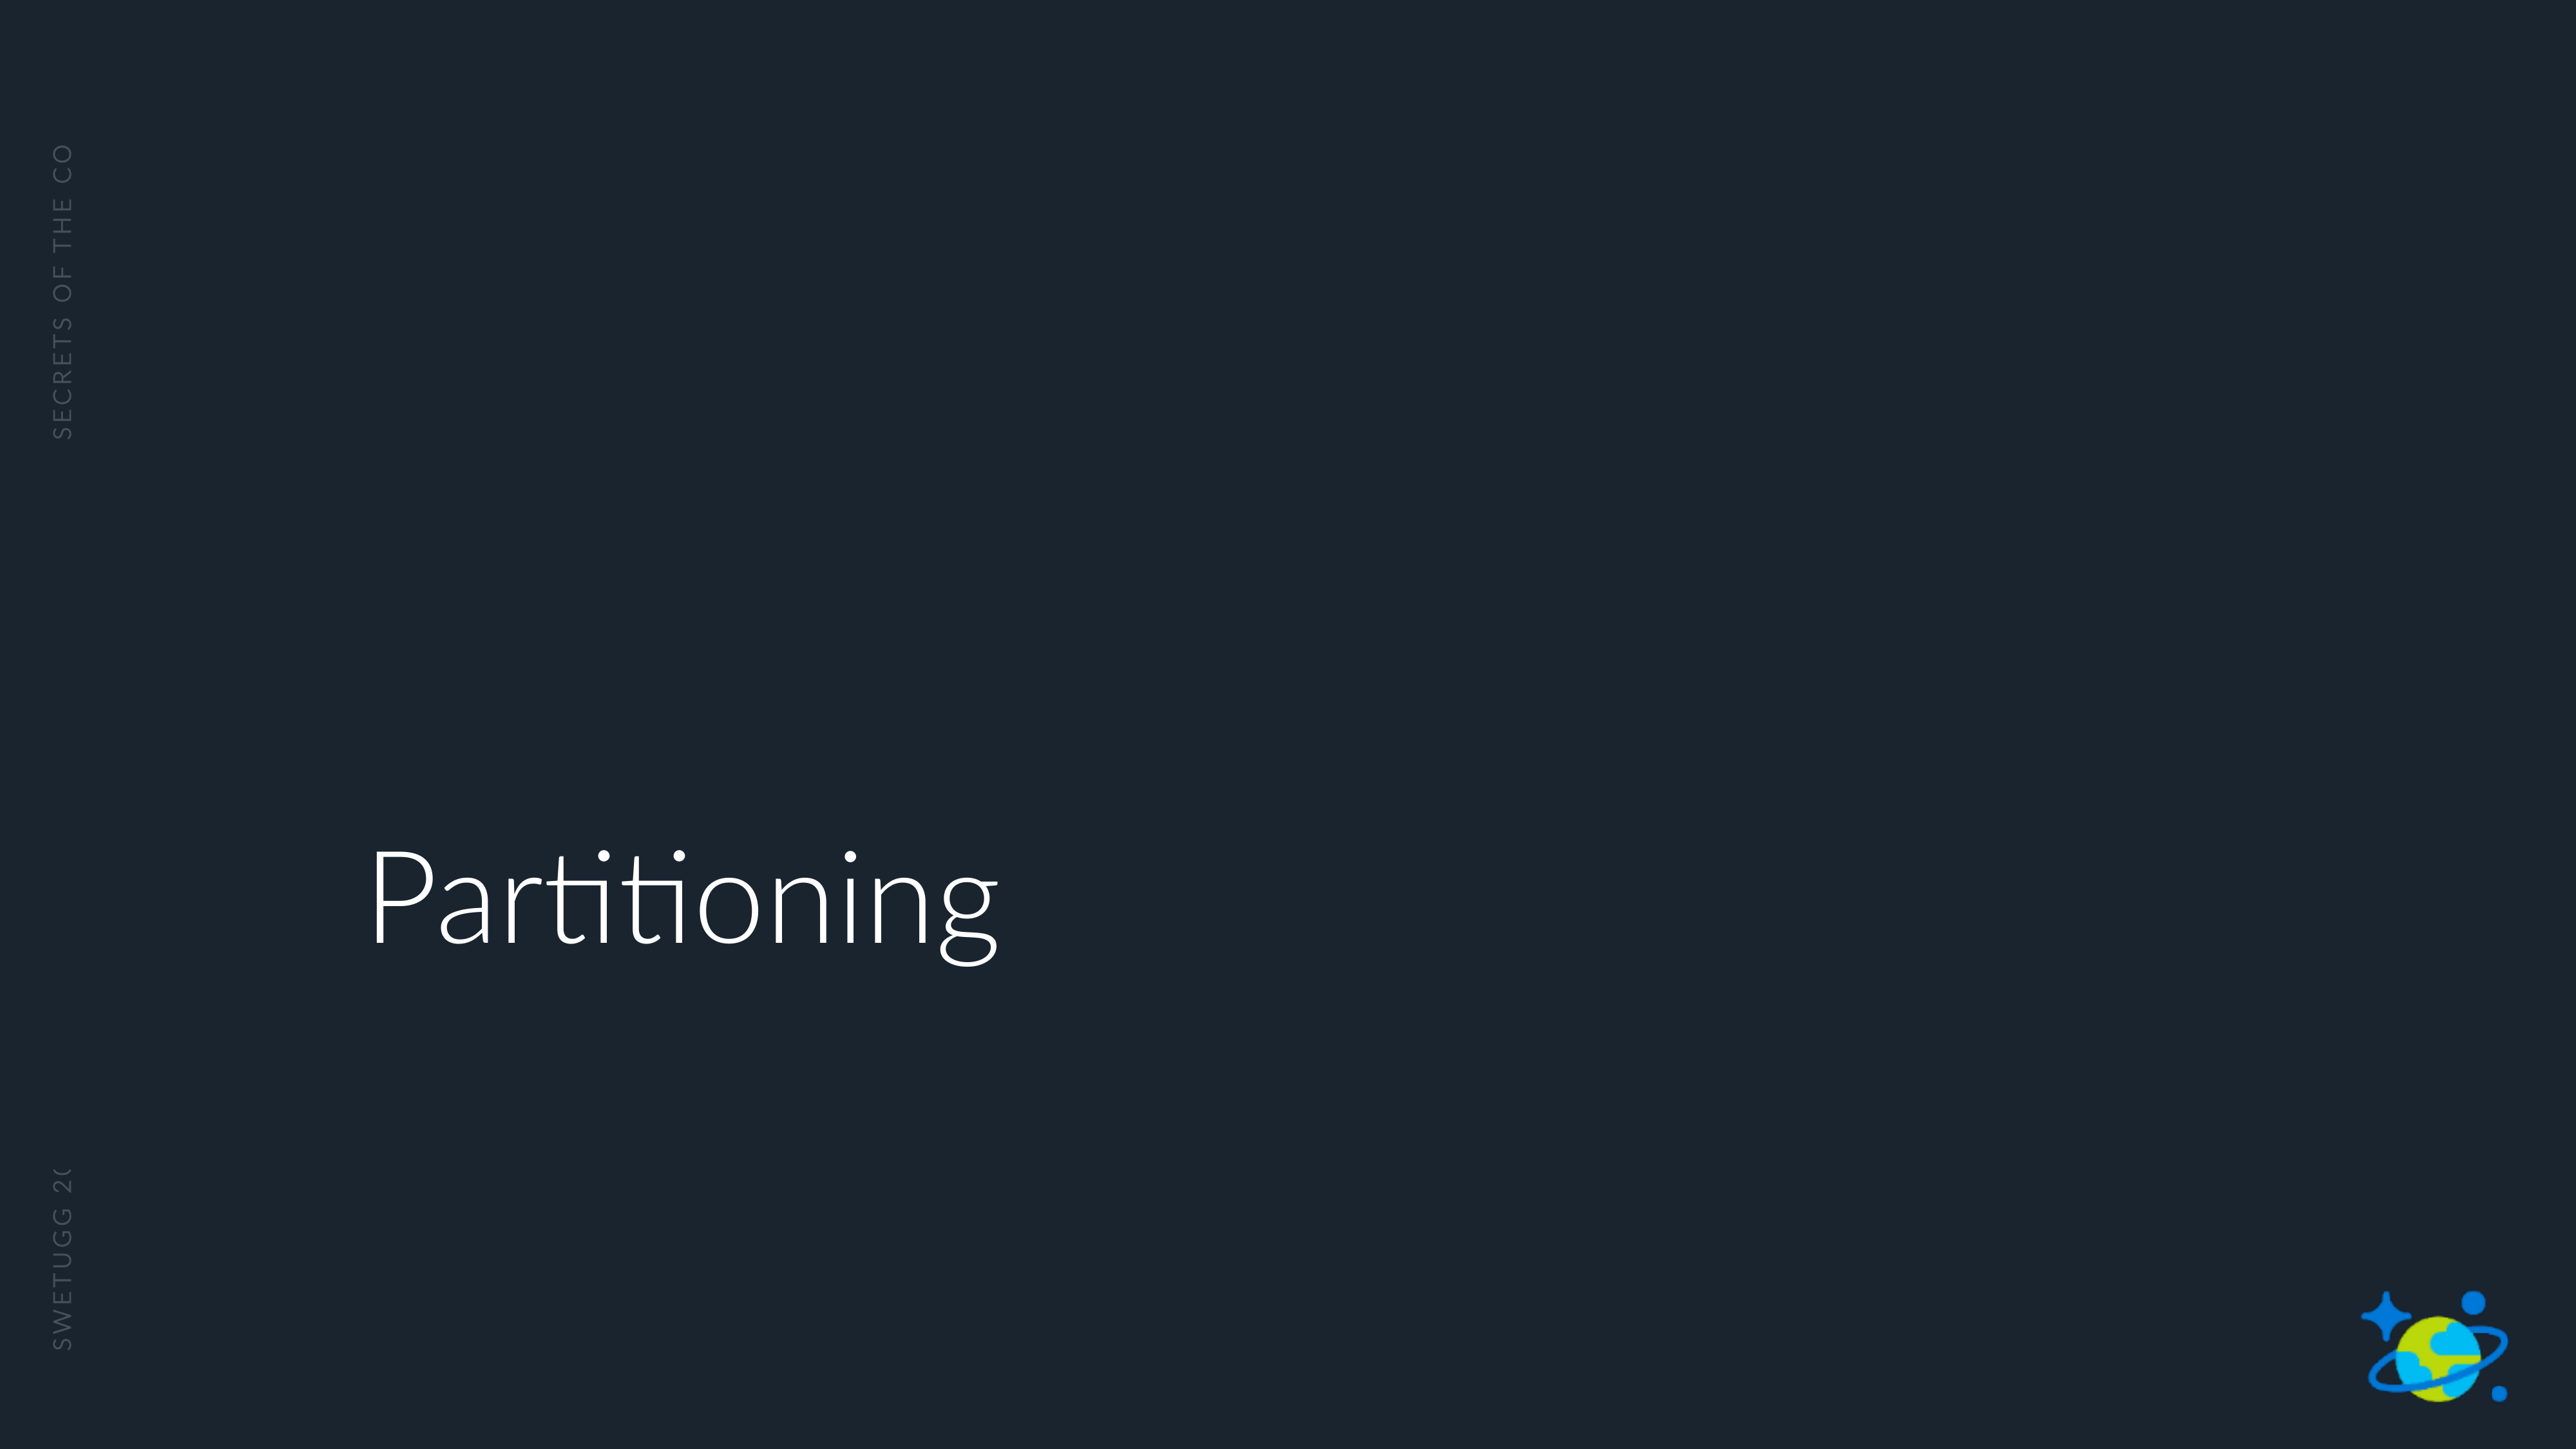

19
SECRETS OF THE COSMOS
# Partitioning
SWETUGG 2020